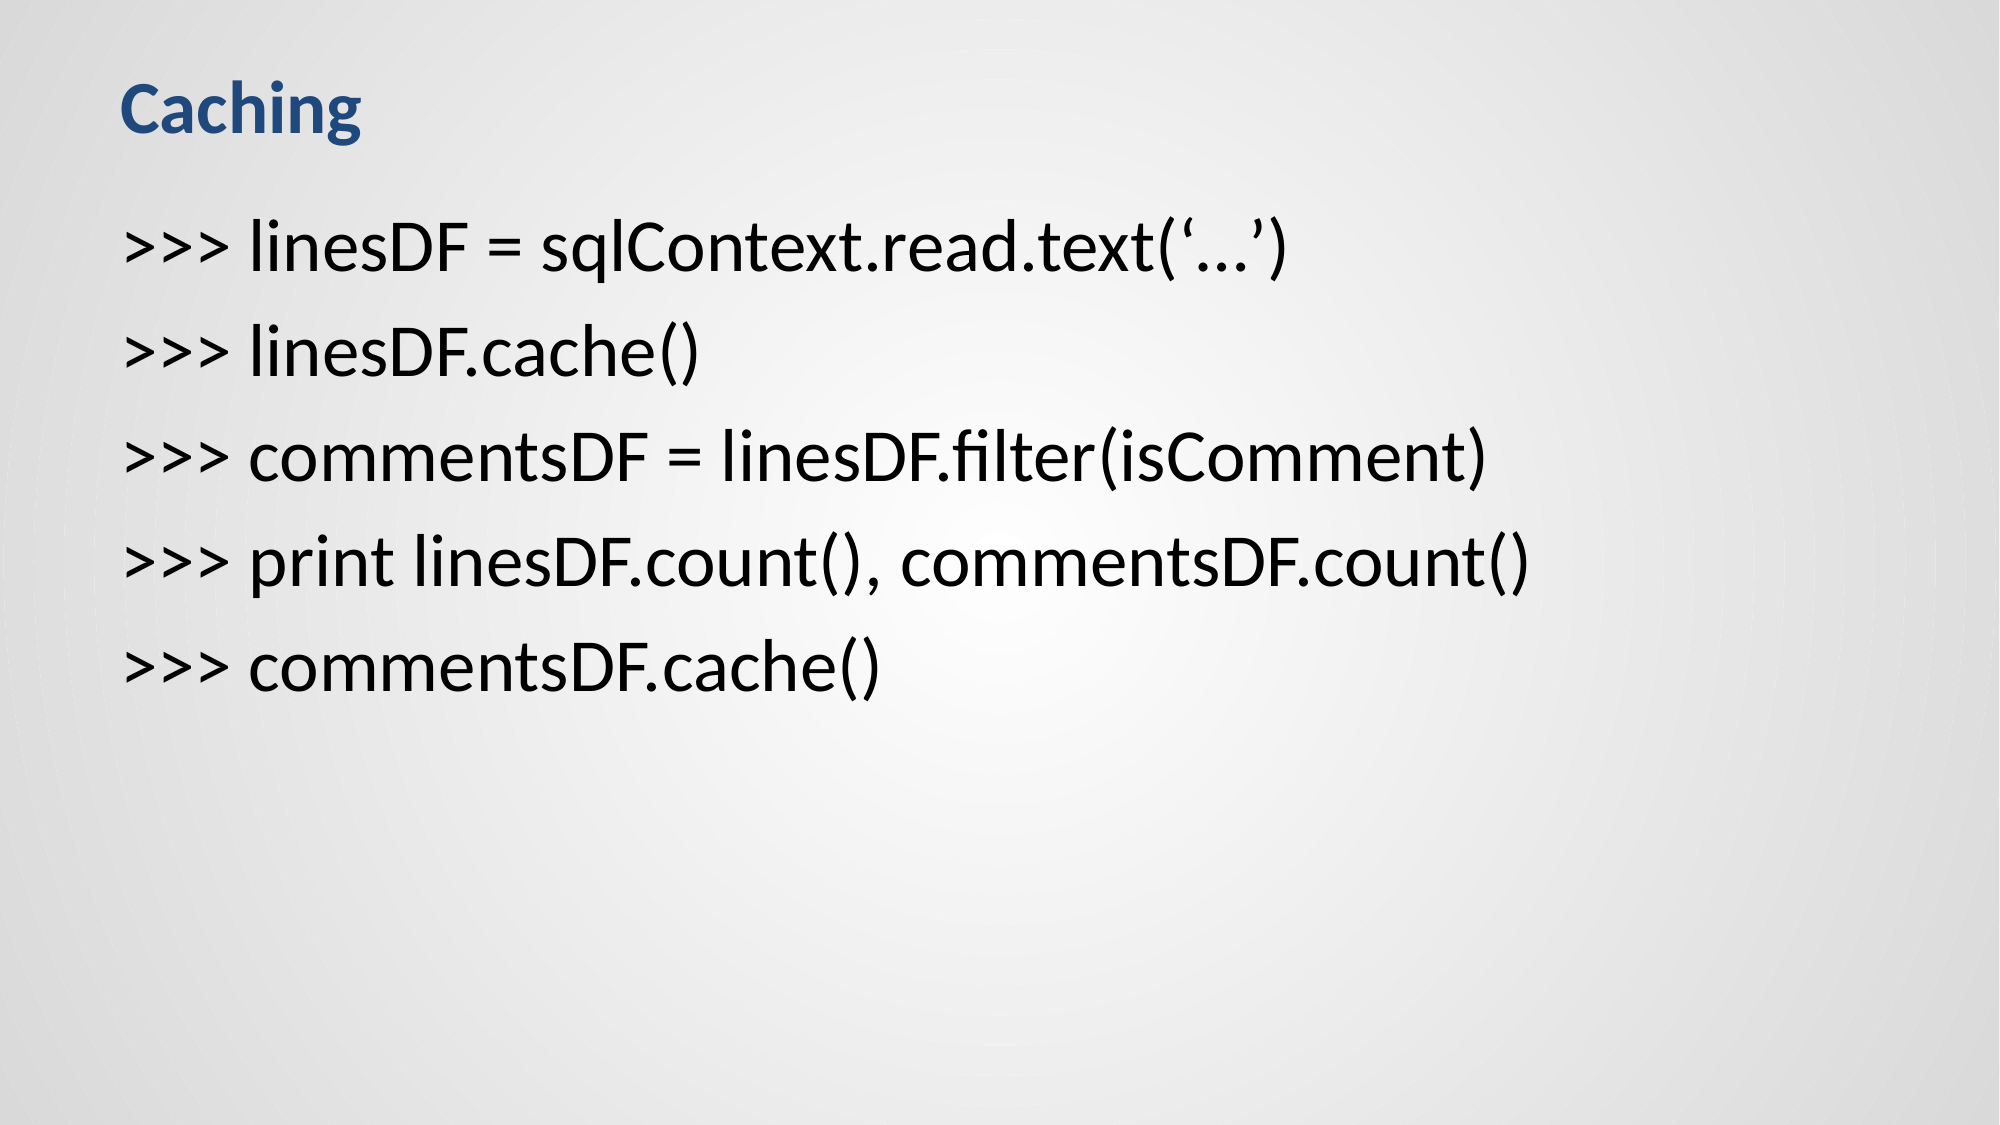

# Caching
>>> linesDF = sqlContext.read.text(‘…’)
>>> linesDF.cache()
>>> commentsDF = linesDF.filter(isComment)
>>> print linesDF.count(), commentsDF.count()
>>> commentsDF.cache()